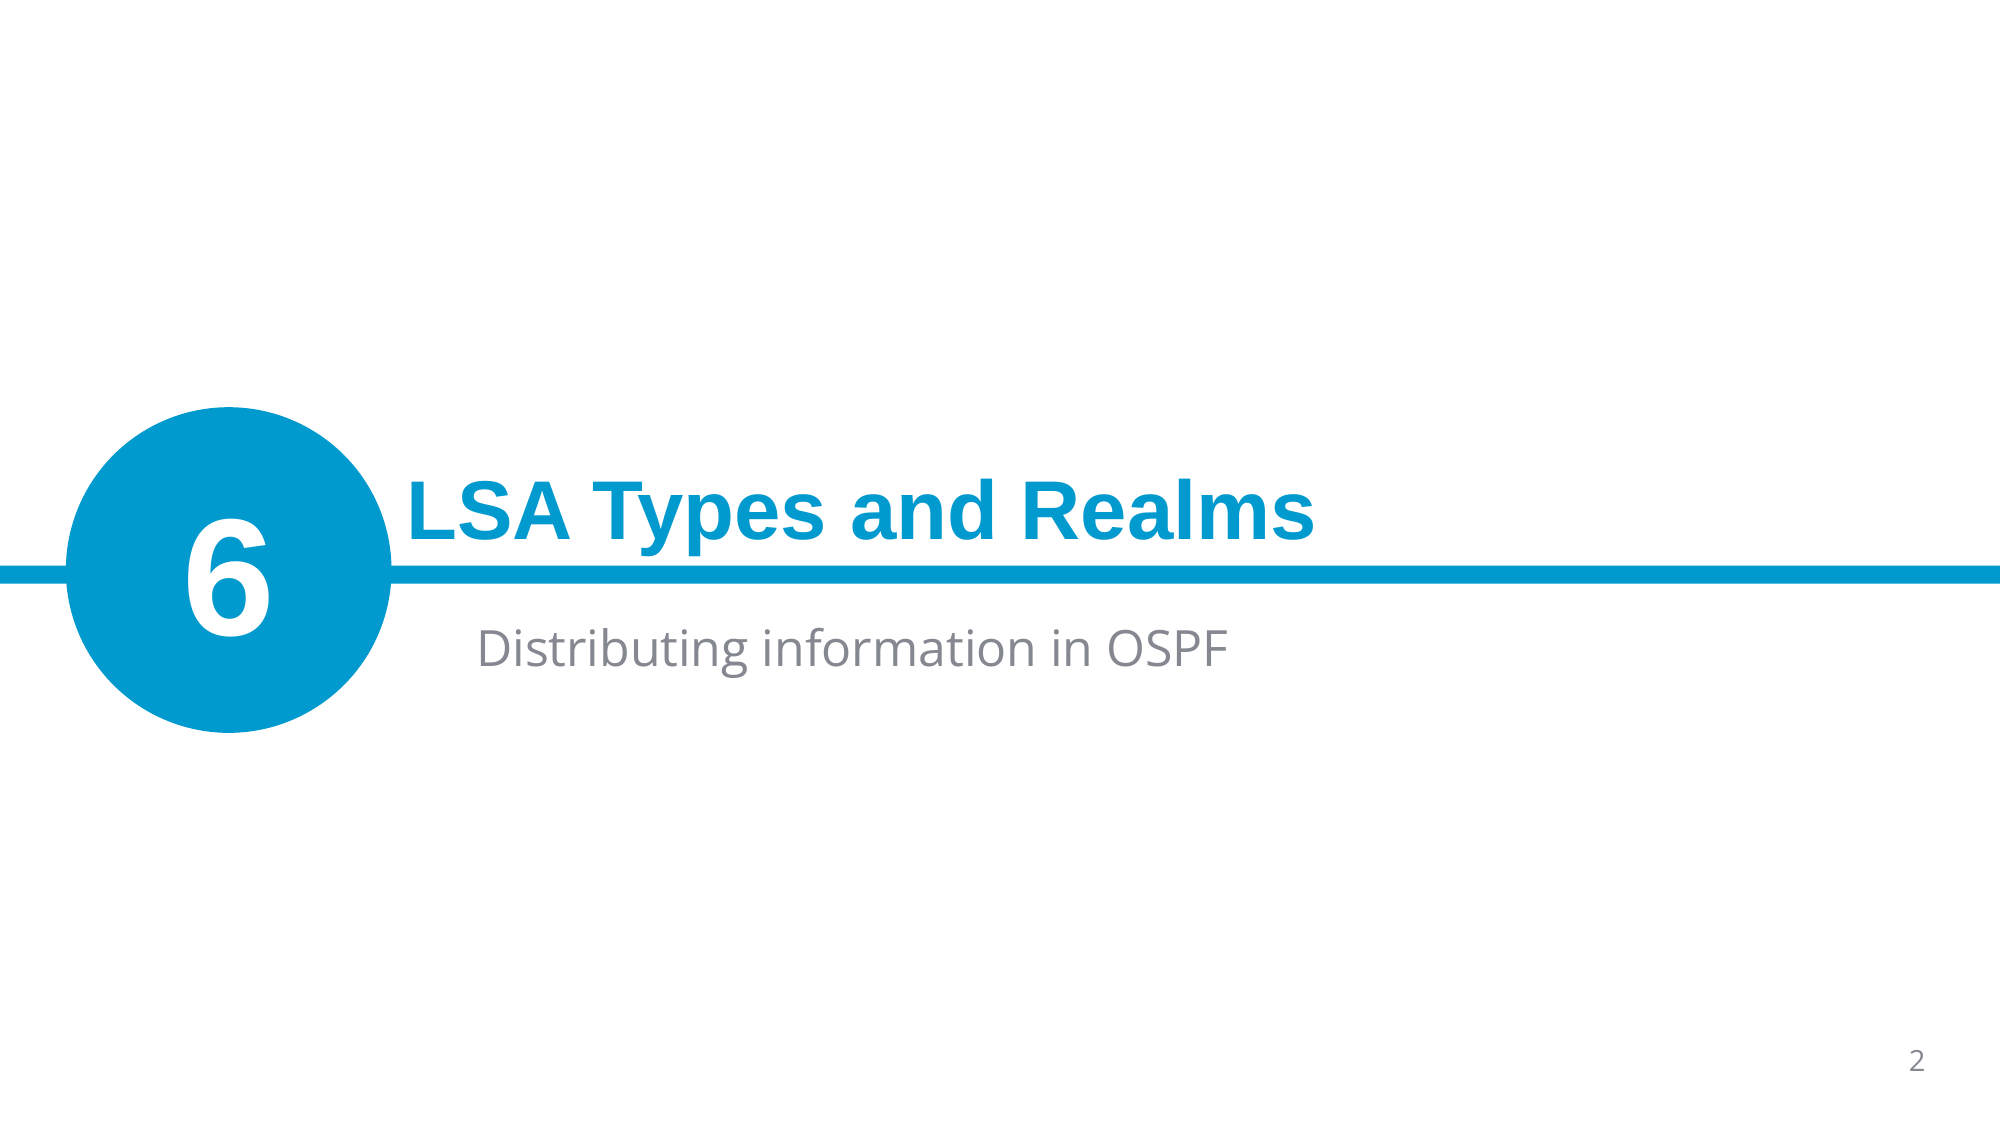

# LSA Types and Realms
6

Distributing information in OSPF